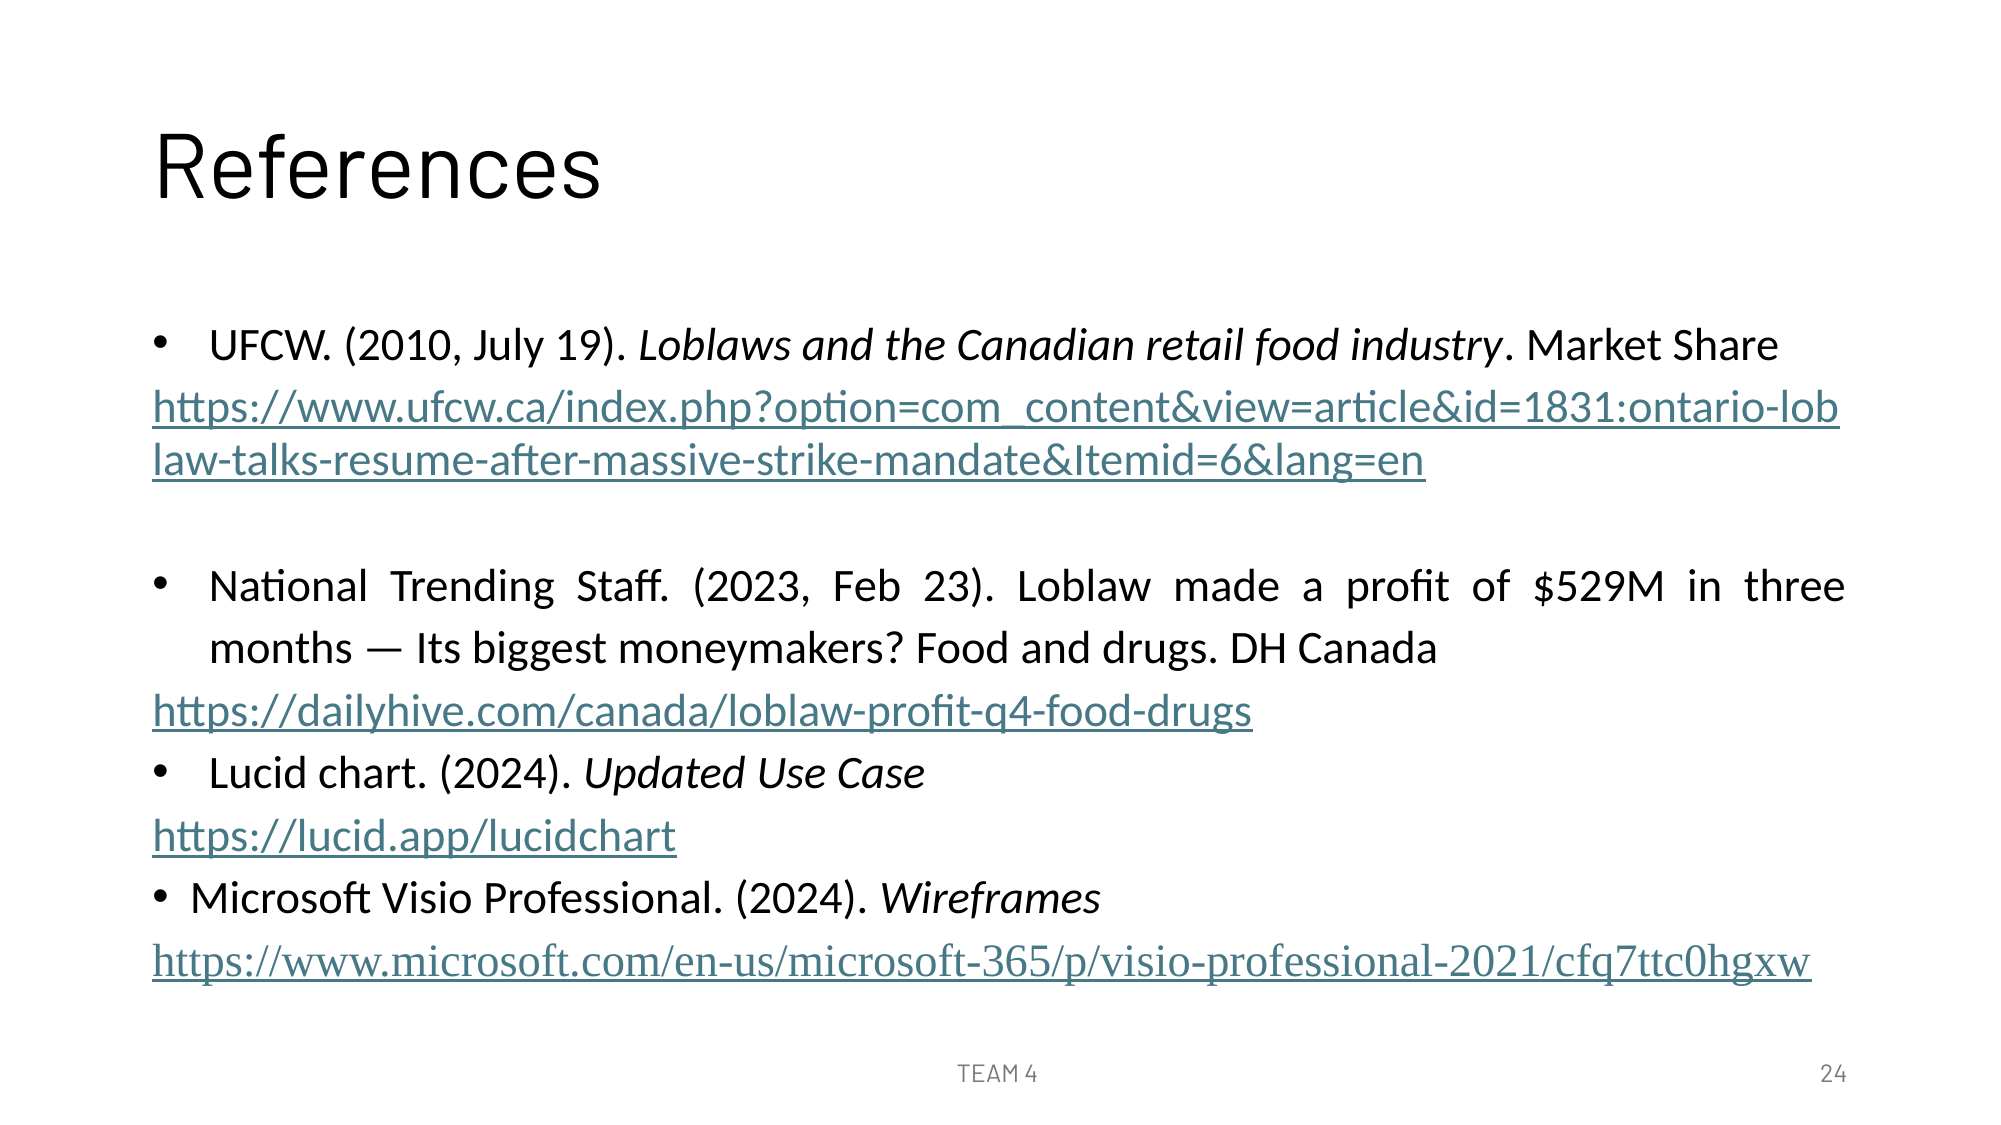

# References
UFCW. (2010, July 19). Loblaws and the Canadian retail food industry. Market Share
https://www.ufcw.ca/index.php?option=com_content&view=article&id=1831:ontario-loblaw-talks-resume-after-massive-strike-mandate&Itemid=6&lang=en
National Trending Staff. (2023, Feb 23). Loblaw made a profit of $529M in three months — Its biggest moneymakers? Food and drugs. DH Canada
https://dailyhive.com/canada/loblaw-profit-q4-food-drugs
Lucid chart. (2024). Updated Use Case
https://lucid.app/lucidchart
Microsoft Visio Professional. (2024). Wireframes
https://www.microsoft.com/en-us/microsoft-365/p/visio-professional-2021/cfq7ttc0hgxw

TEAM 4
24